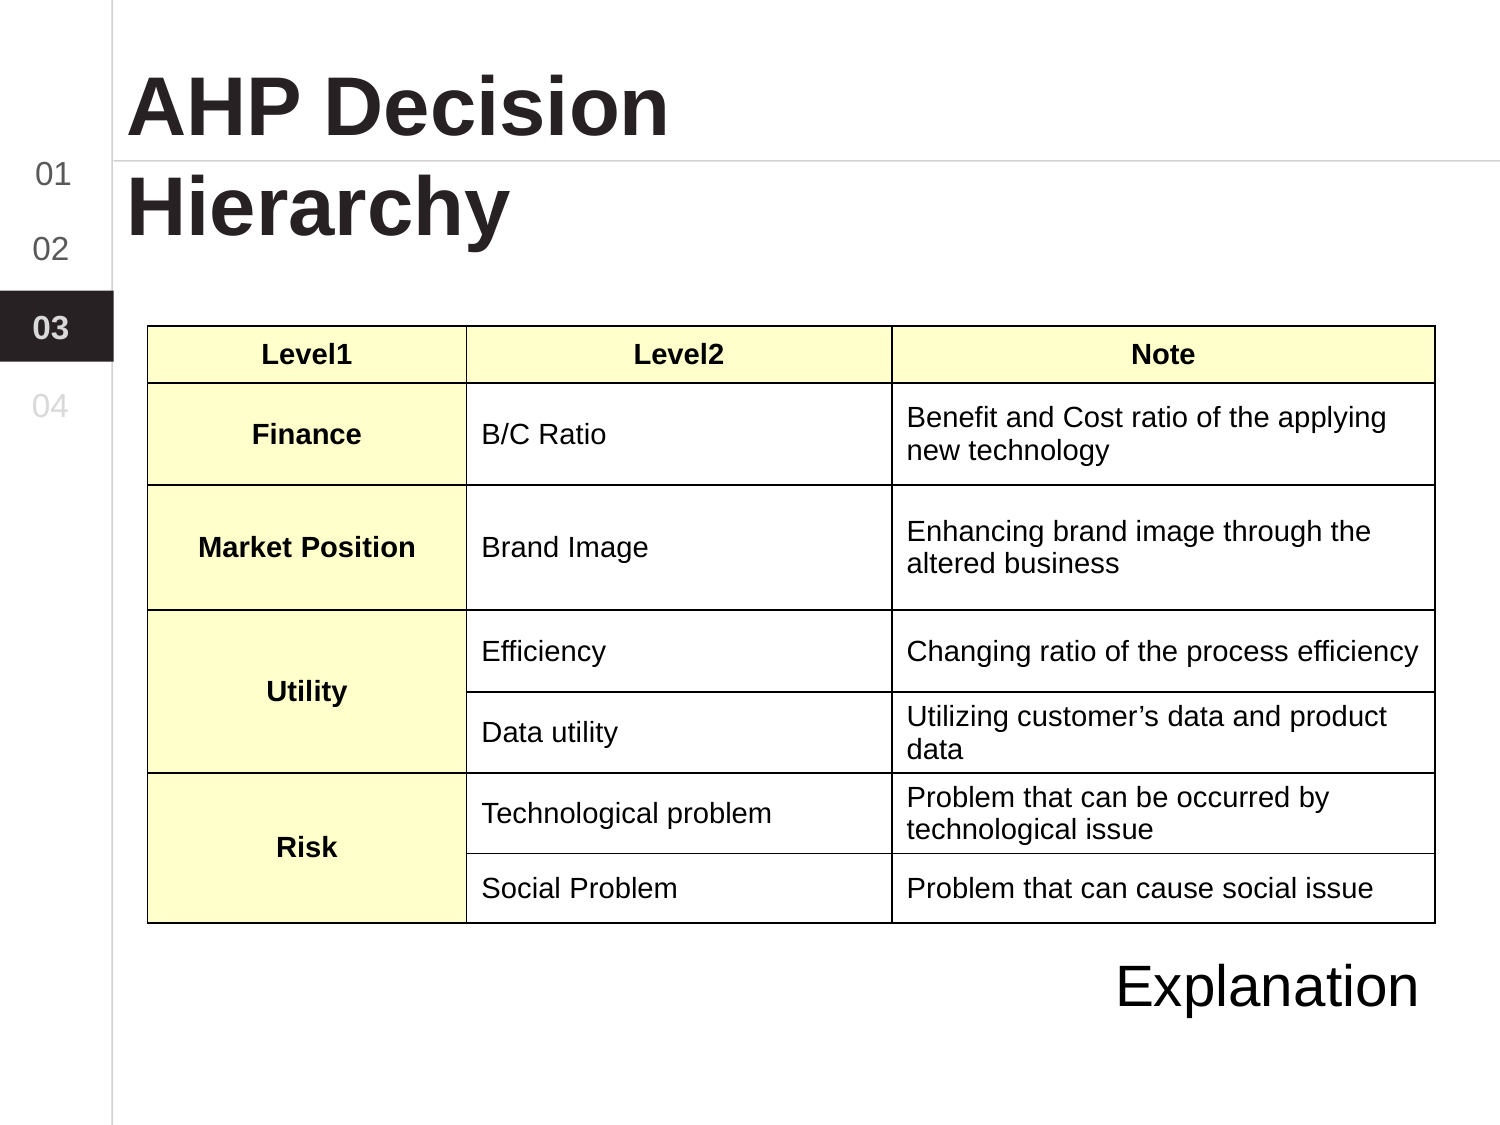

AHP Decision Hierarchy
01
02

03
| Level1 | Level2 | Note |
| --- | --- | --- |
| Finance | B/C Ratio | Benefit and Cost ratio of the applying new technology |
| Market Position | Brand Image | Enhancing brand image through the altered business |
| Utility | Efficiency | Changing ratio of the process efficiency |
|  | Data utility | Utilizing customer’s data and product data |
| Risk | Technological problem | Problem that can be occurred by technological issue |
|  | Social Problem | Problem that can cause social issue |
04
Explanation